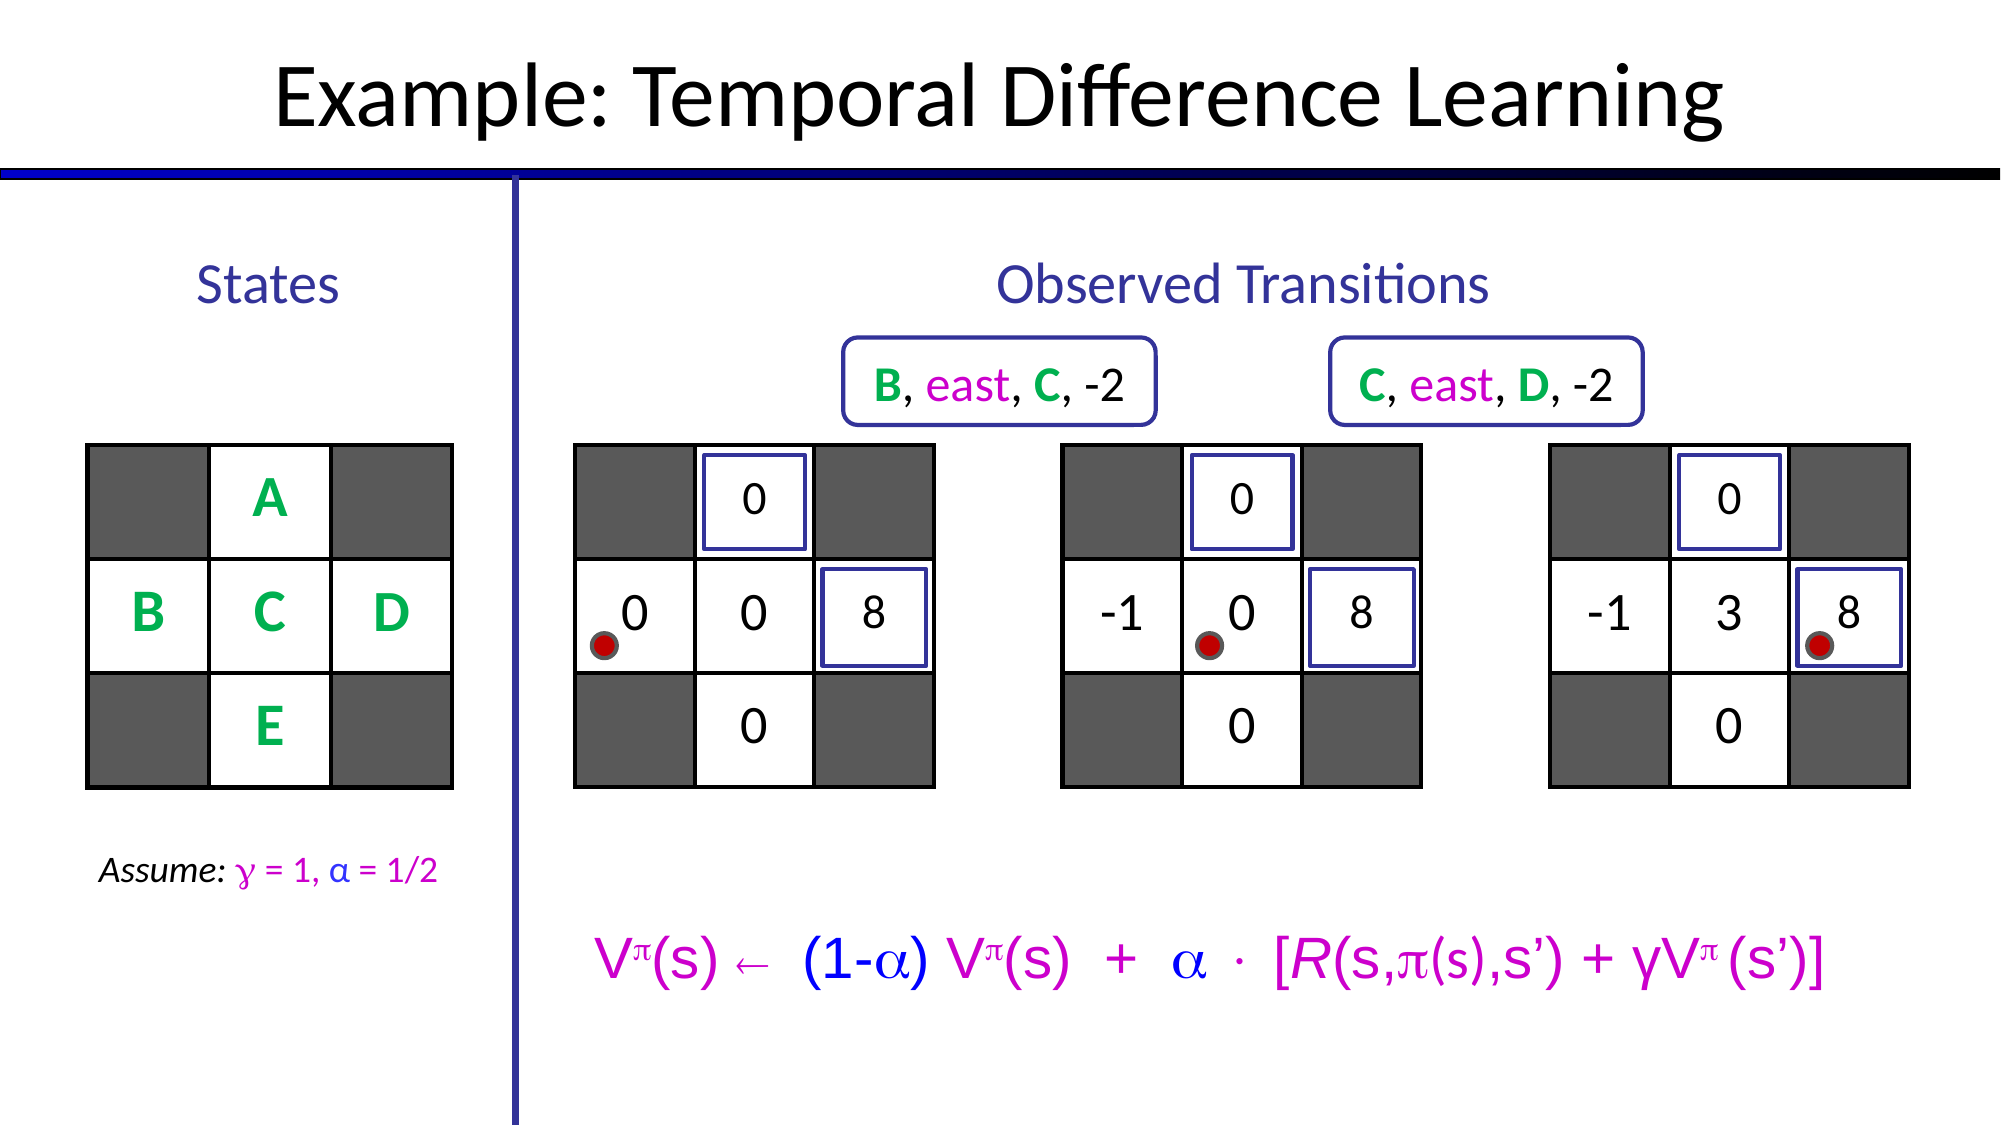

# Example: Temporal Difference Learning
States
Observed Transitions
B, east, C, -2
C, east, D, -2
|  | A |  |
| --- | --- | --- |
| B | C | D |
|  | E |  |
|  | 0 |  |
| --- | --- | --- |
| 0 | 0 | 8 |
|  | 0 |  |
|  |  |  |
| --- | --- | --- |
|  |  |  |
|  |  |  |
|  | 0 |  |
| --- | --- | --- |
| -1 | 0 | 8 |
|  | 0 |  |
|  |  |  |
| --- | --- | --- |
|  |  |  |
|  |  |  |
|  | 0 |  |
| --- | --- | --- |
| -1 | 3 | 8 |
|  | 0 |  |

Assume: γ = 1, α = 1/2
Vπ(s) ←  (1-α) Vπ(s)  +  α ⋅ [R(s,π(s),s’) + γVπ (s’)]